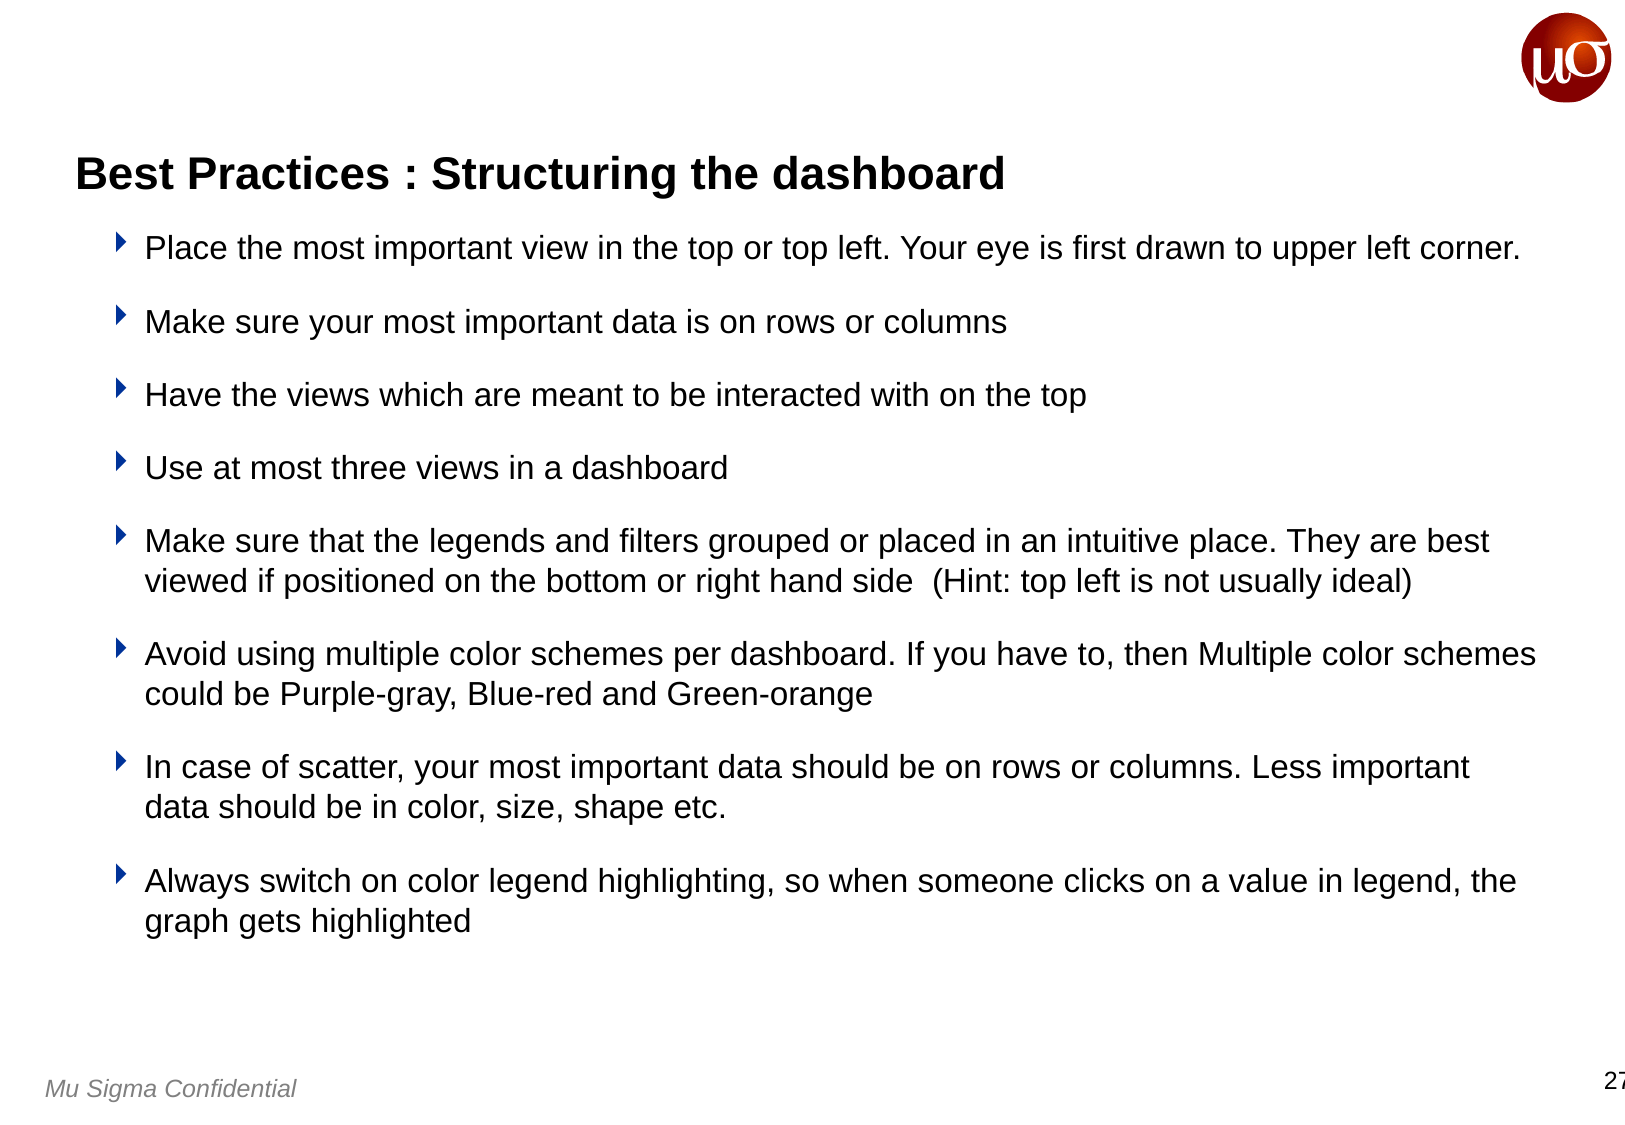

# Best Practices : Structuring the dashboard
Place the most important view in the top or top left. Your eye is first drawn to upper left corner.
Make sure your most important data is on rows or columns
Have the views which are meant to be interacted with on the top
Use at most three views in a dashboard
Make sure that the legends and filters grouped or placed in an intuitive place. They are best viewed if positioned on the bottom or right hand side  (Hint: top left is not usually ideal)
Avoid using multiple color schemes per dashboard. If you have to, then Multiple color schemes could be Purple-gray, Blue-red and Green-orange
In case of scatter, your most important data should be on rows or columns. Less important data should be in color, size, shape etc.
Always switch on color legend highlighting, so when someone clicks on a value in legend, the graph gets highlighted